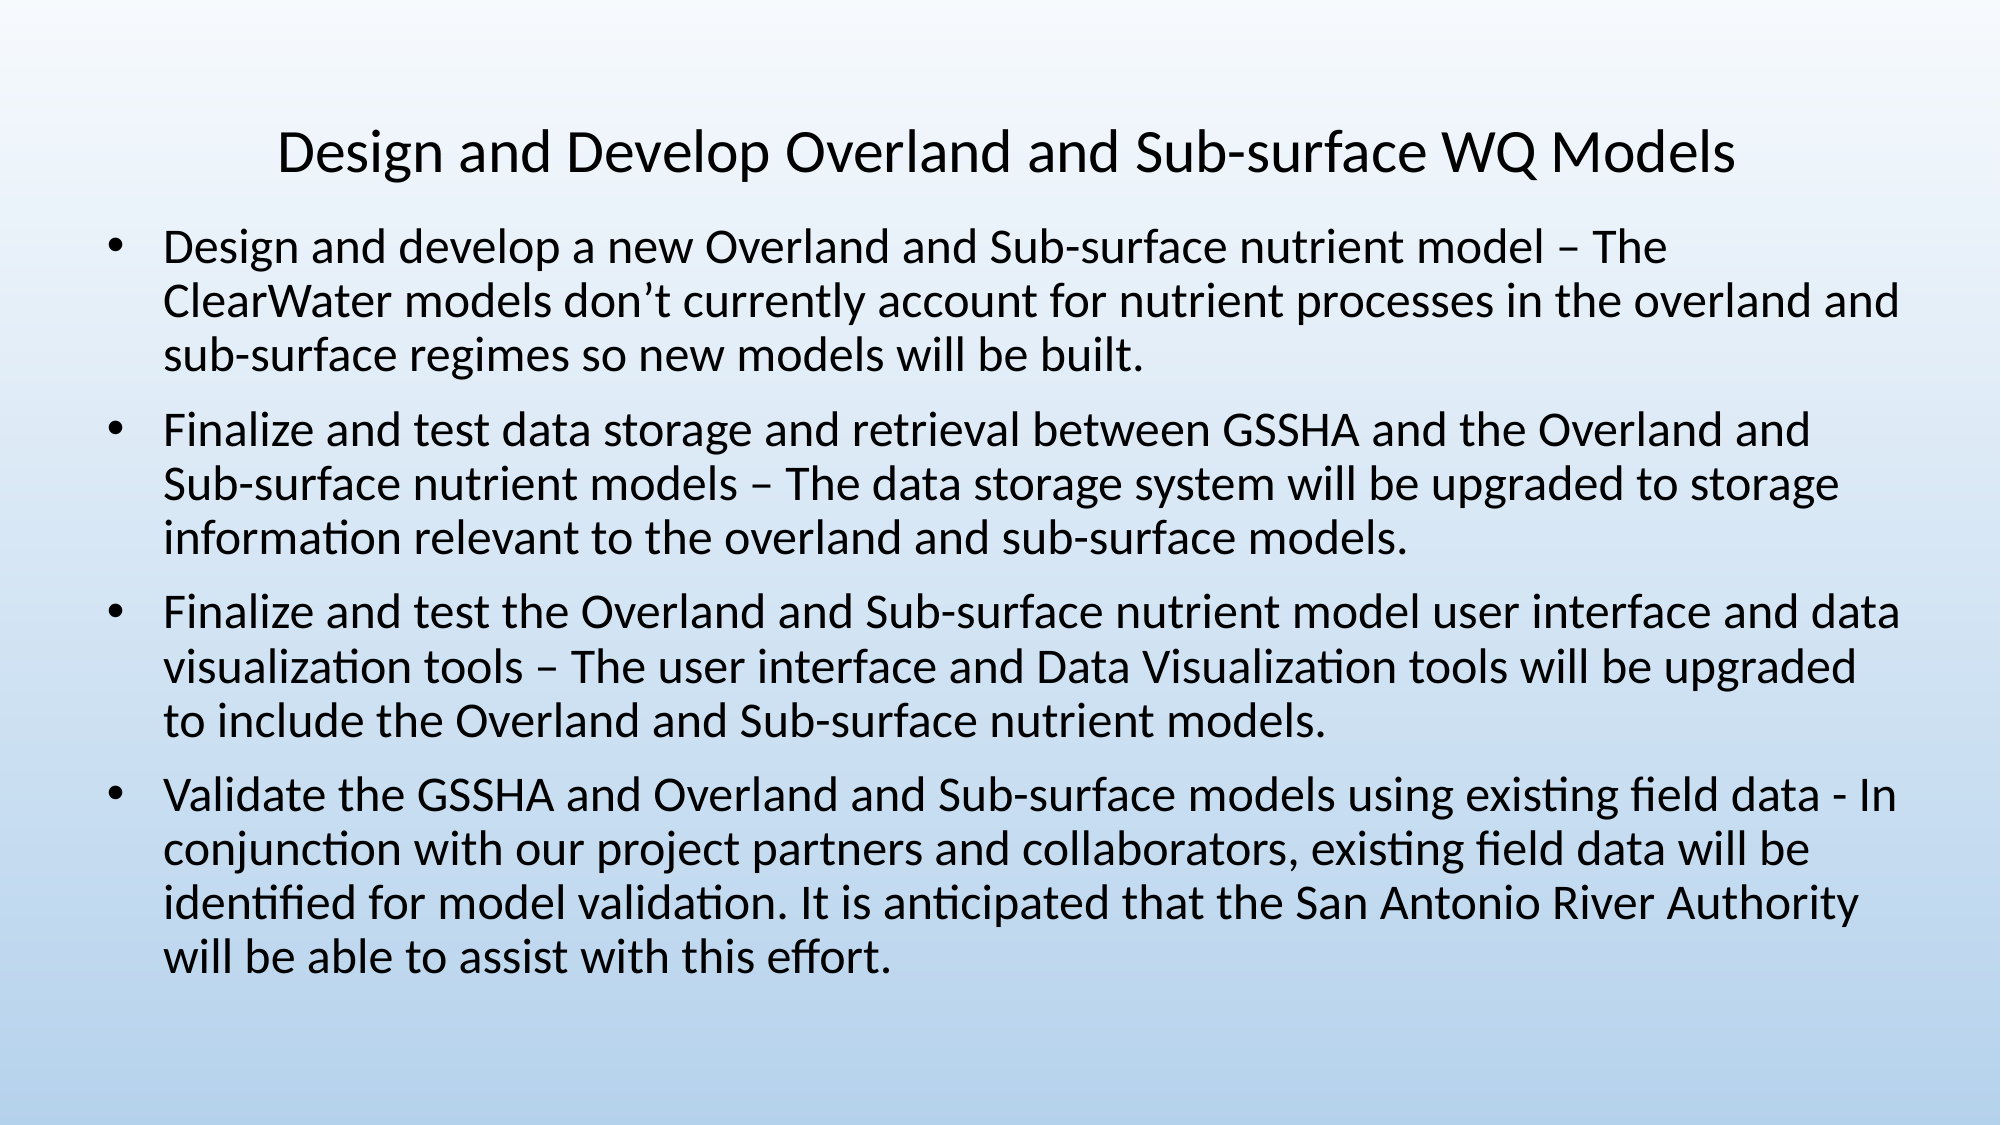

# Design and Develop Overland and Sub-surface WQ Models
Design and develop a new Overland and Sub-surface nutrient model – The ClearWater models don’t currently account for nutrient processes in the overland and sub-surface regimes so new models will be built.
Finalize and test data storage and retrieval between GSSHA and the Overland and Sub-surface nutrient models – The data storage system will be upgraded to storage information relevant to the overland and sub-surface models.
Finalize and test the Overland and Sub-surface nutrient model user interface and data visualization tools – The user interface and Data Visualization tools will be upgraded to include the Overland and Sub-surface nutrient models.
Validate the GSSHA and Overland and Sub-surface models using existing field data - In conjunction with our project partners and collaborators, existing field data will be identified for model validation. It is anticipated that the San Antonio River Authority will be able to assist with this effort.